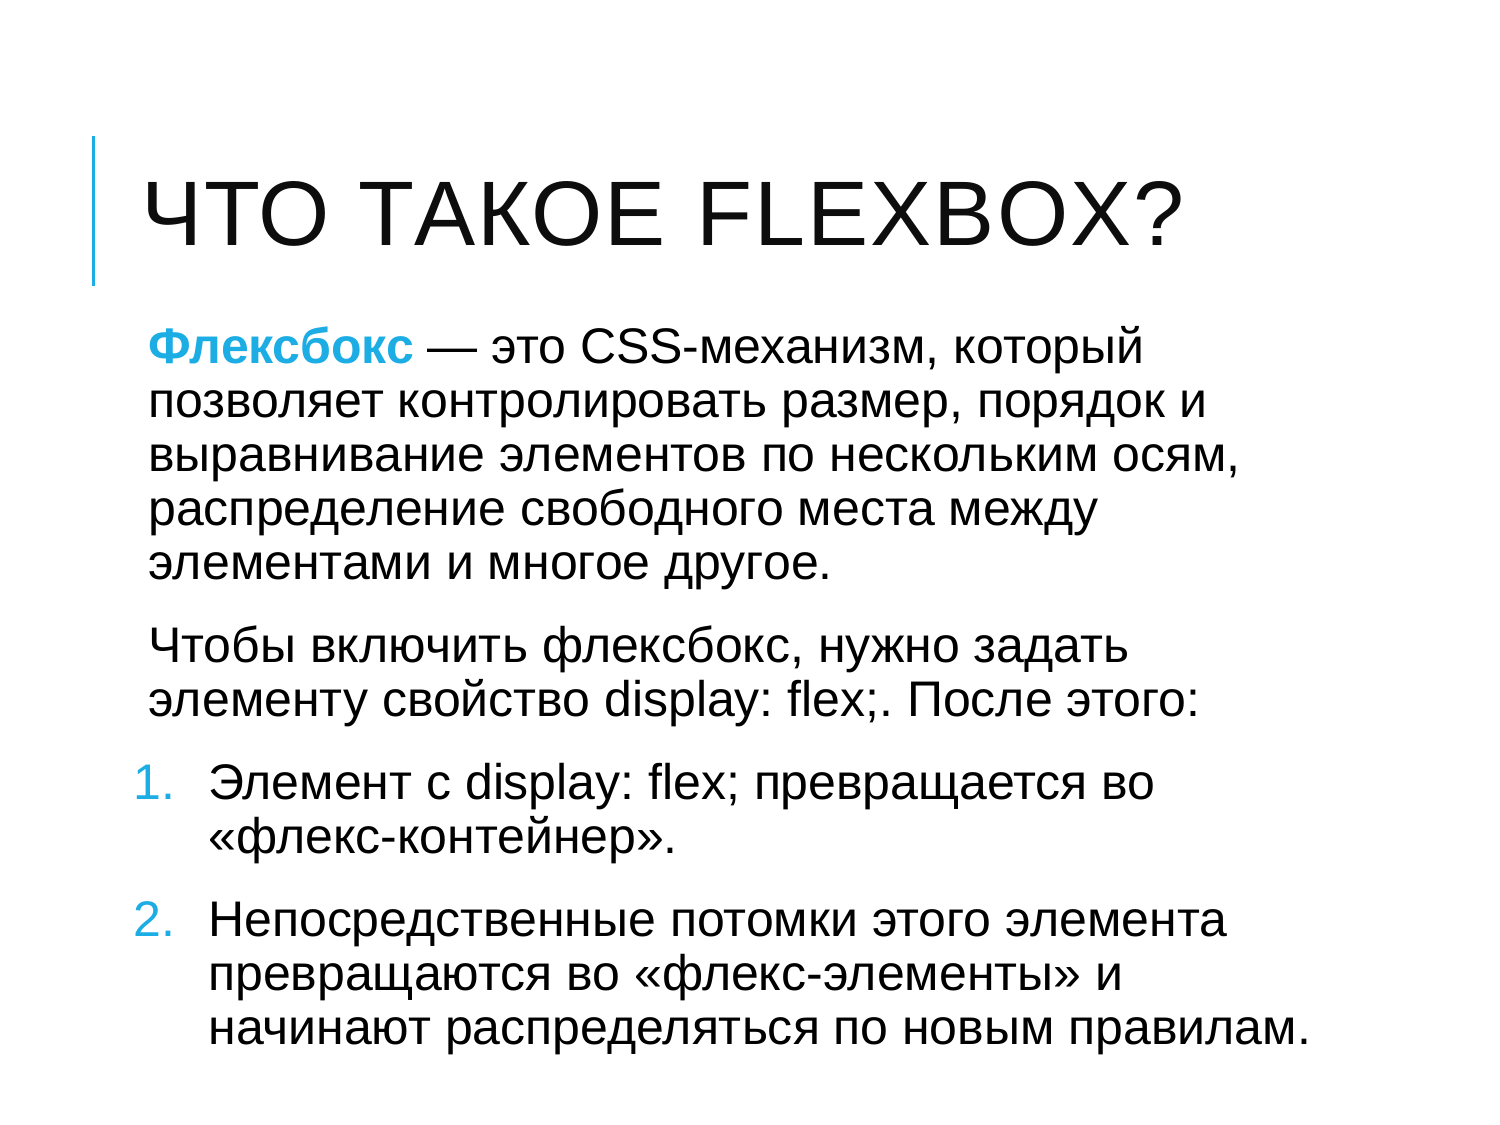

# Что такое flexbox?
Флексбокс — это CSS-механизм, который позволяет контролировать размер, порядок и выравнивание элементов по нескольким осям, распределение свободного места между элементами и многое другое.
Чтобы включить флексбокс, нужно задать элементу свойство display: flex;. После этого:
Элемент с display: flex; превращается во «флекс-контейнер».
Непосредственные потомки этого элемента превращаются во «флекс-элементы» и начинают распределяться по новым правилам.